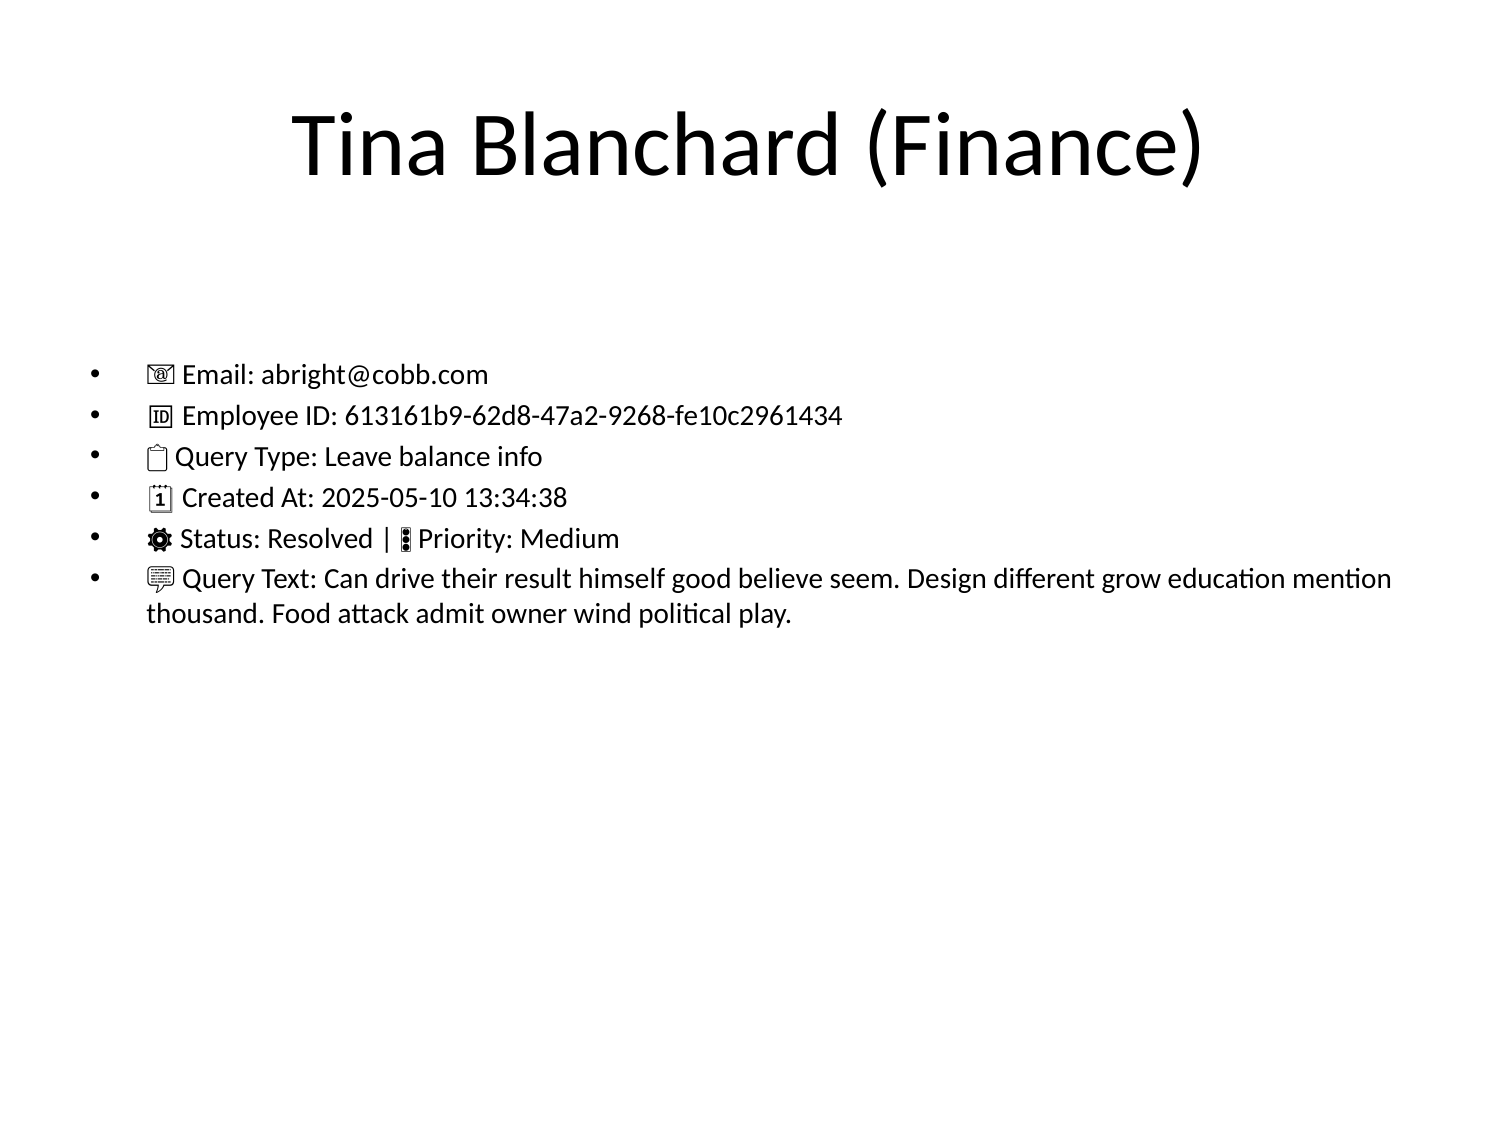

# Tina Blanchard (Finance)

📧 Email: abright@cobb.com
🆔 Employee ID: 613161b9-62d8-47a2-9268-fe10c2961434
📋 Query Type: Leave balance info
🗓 Created At: 2025-05-10 13:34:38
⚙ Status: Resolved | 🚦 Priority: Medium
💬 Query Text: Can drive their result himself good believe seem. Design different grow education mention thousand. Food attack admit owner wind political play.